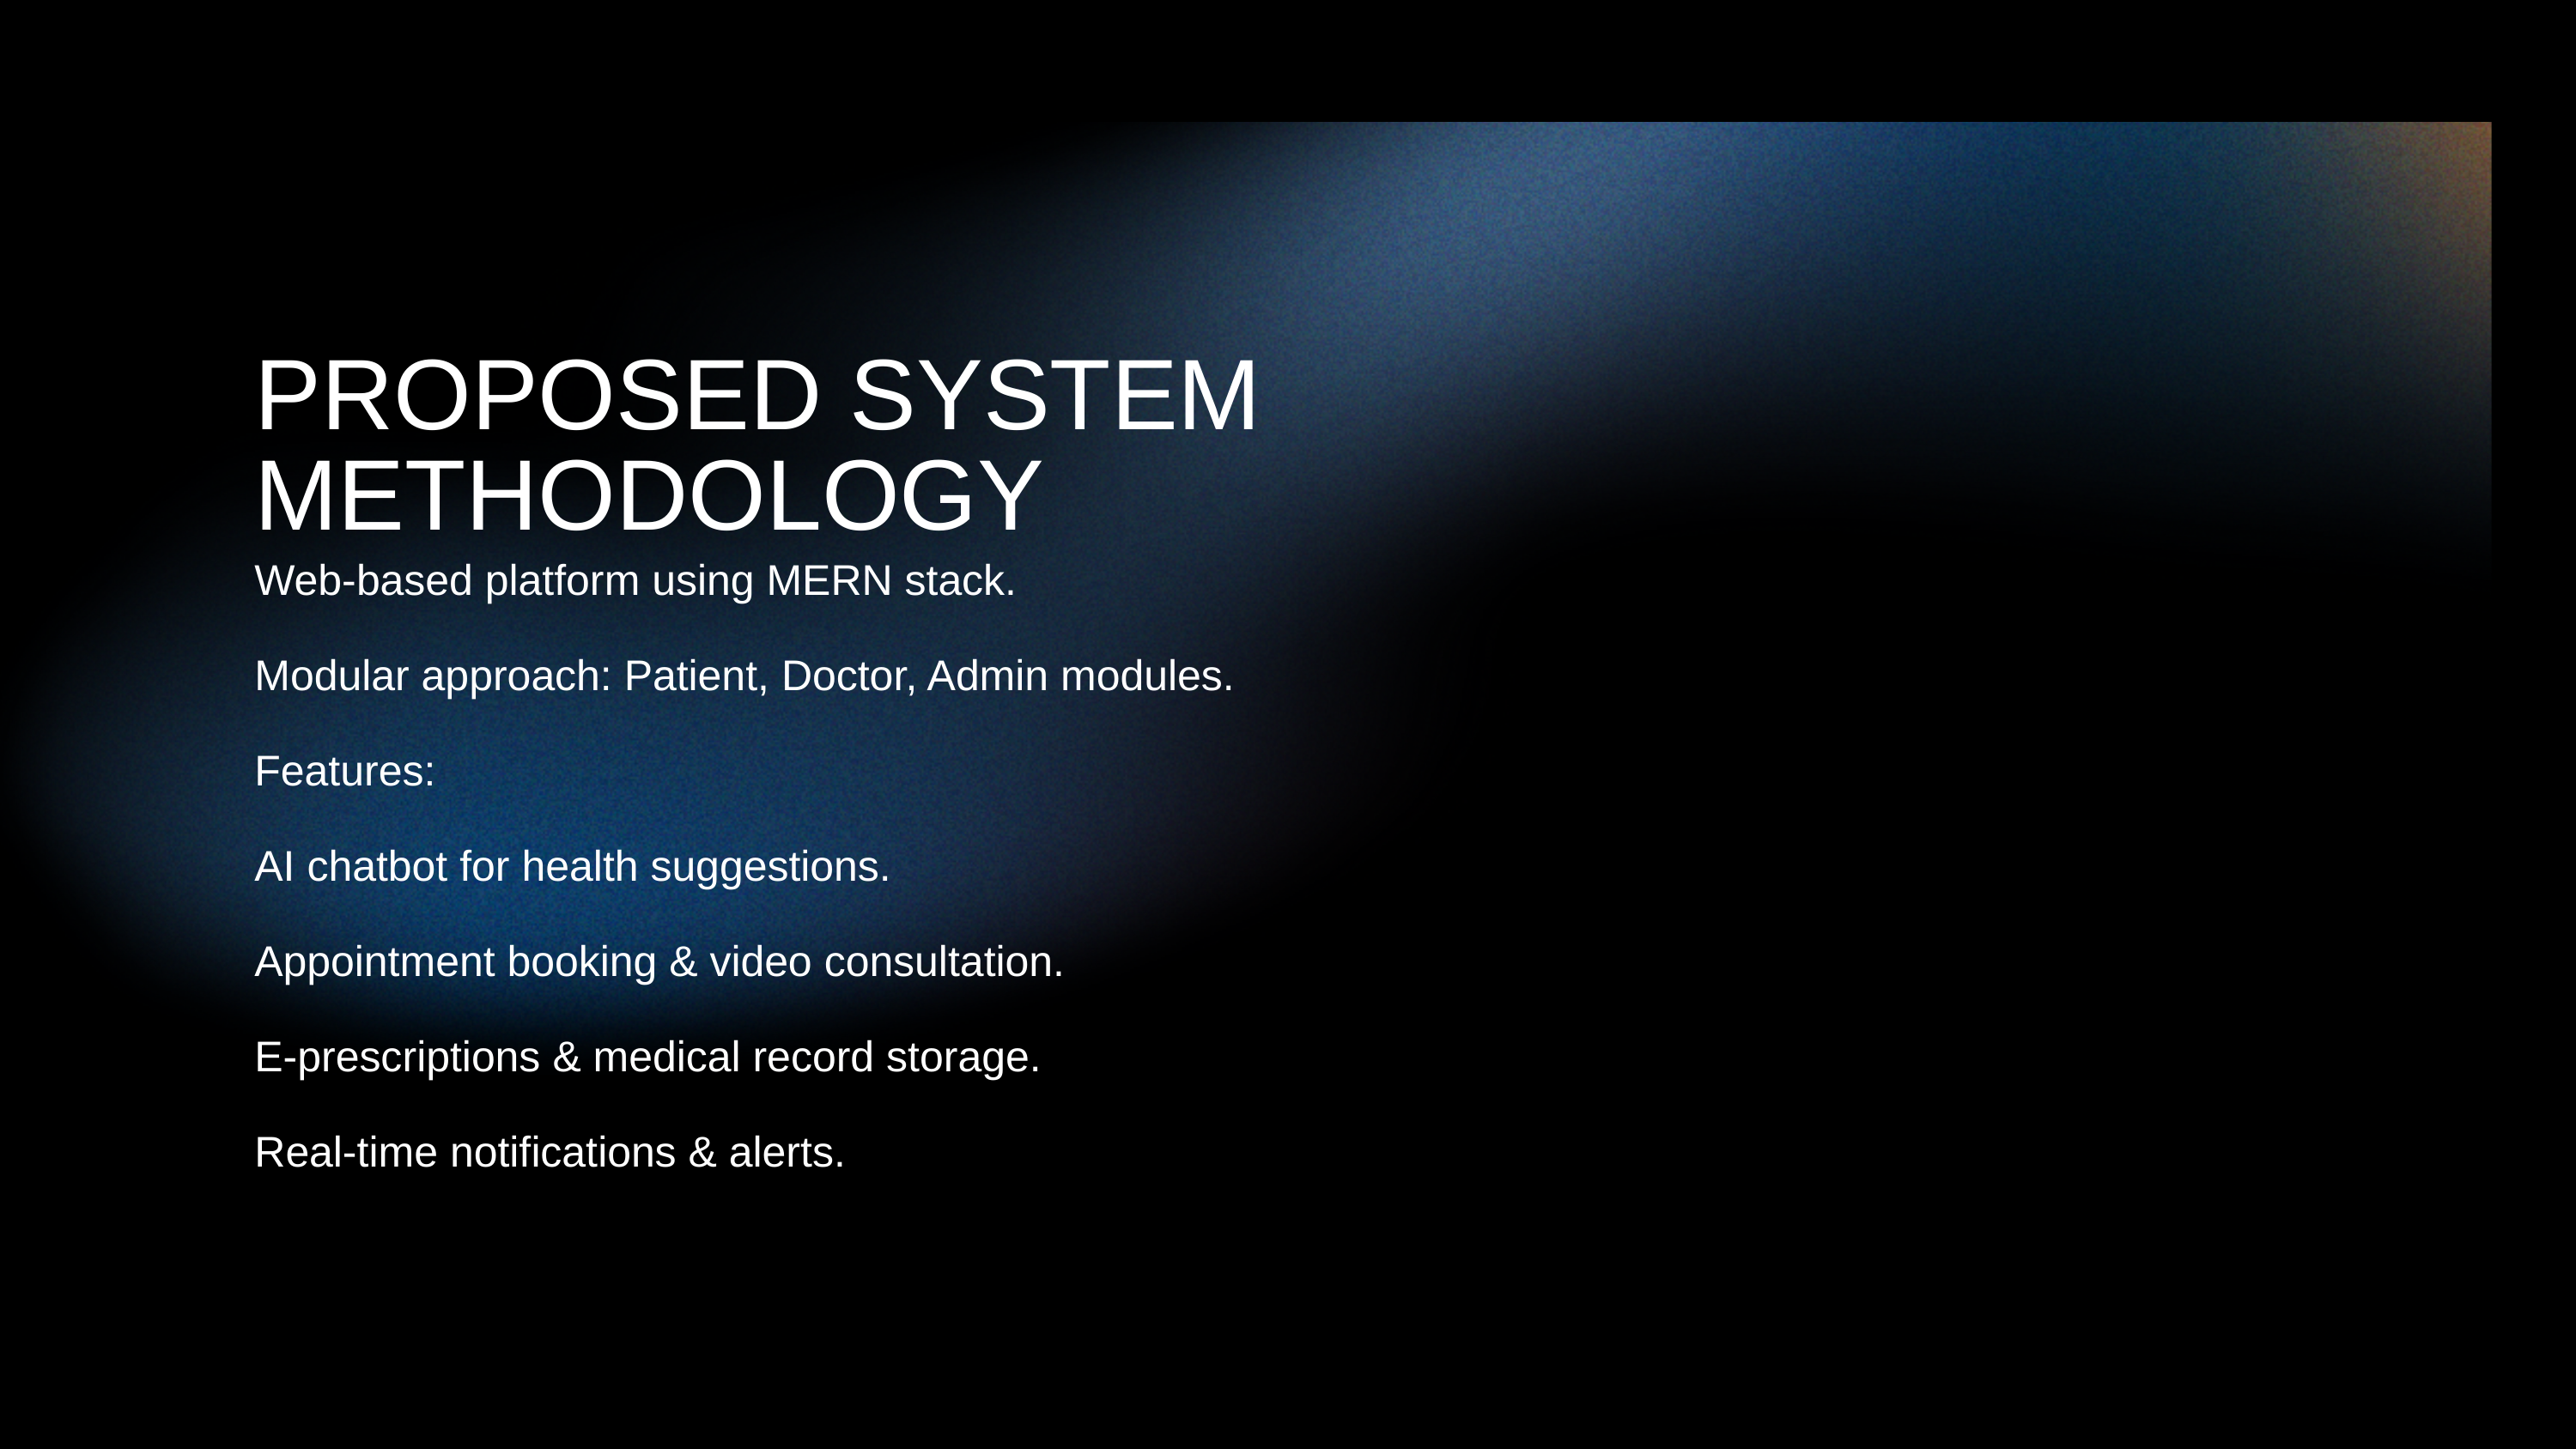

PROPOSED SYSTEM METHODOLOGY

Web-based platform using MERN stack.

Modular approach: Patient, Doctor, Admin modules.

Features:

AI chatbot for health suggestions.

Appointment booking & video consultation.

E-prescriptions & medical record storage.

Real-time notifications & alerts.